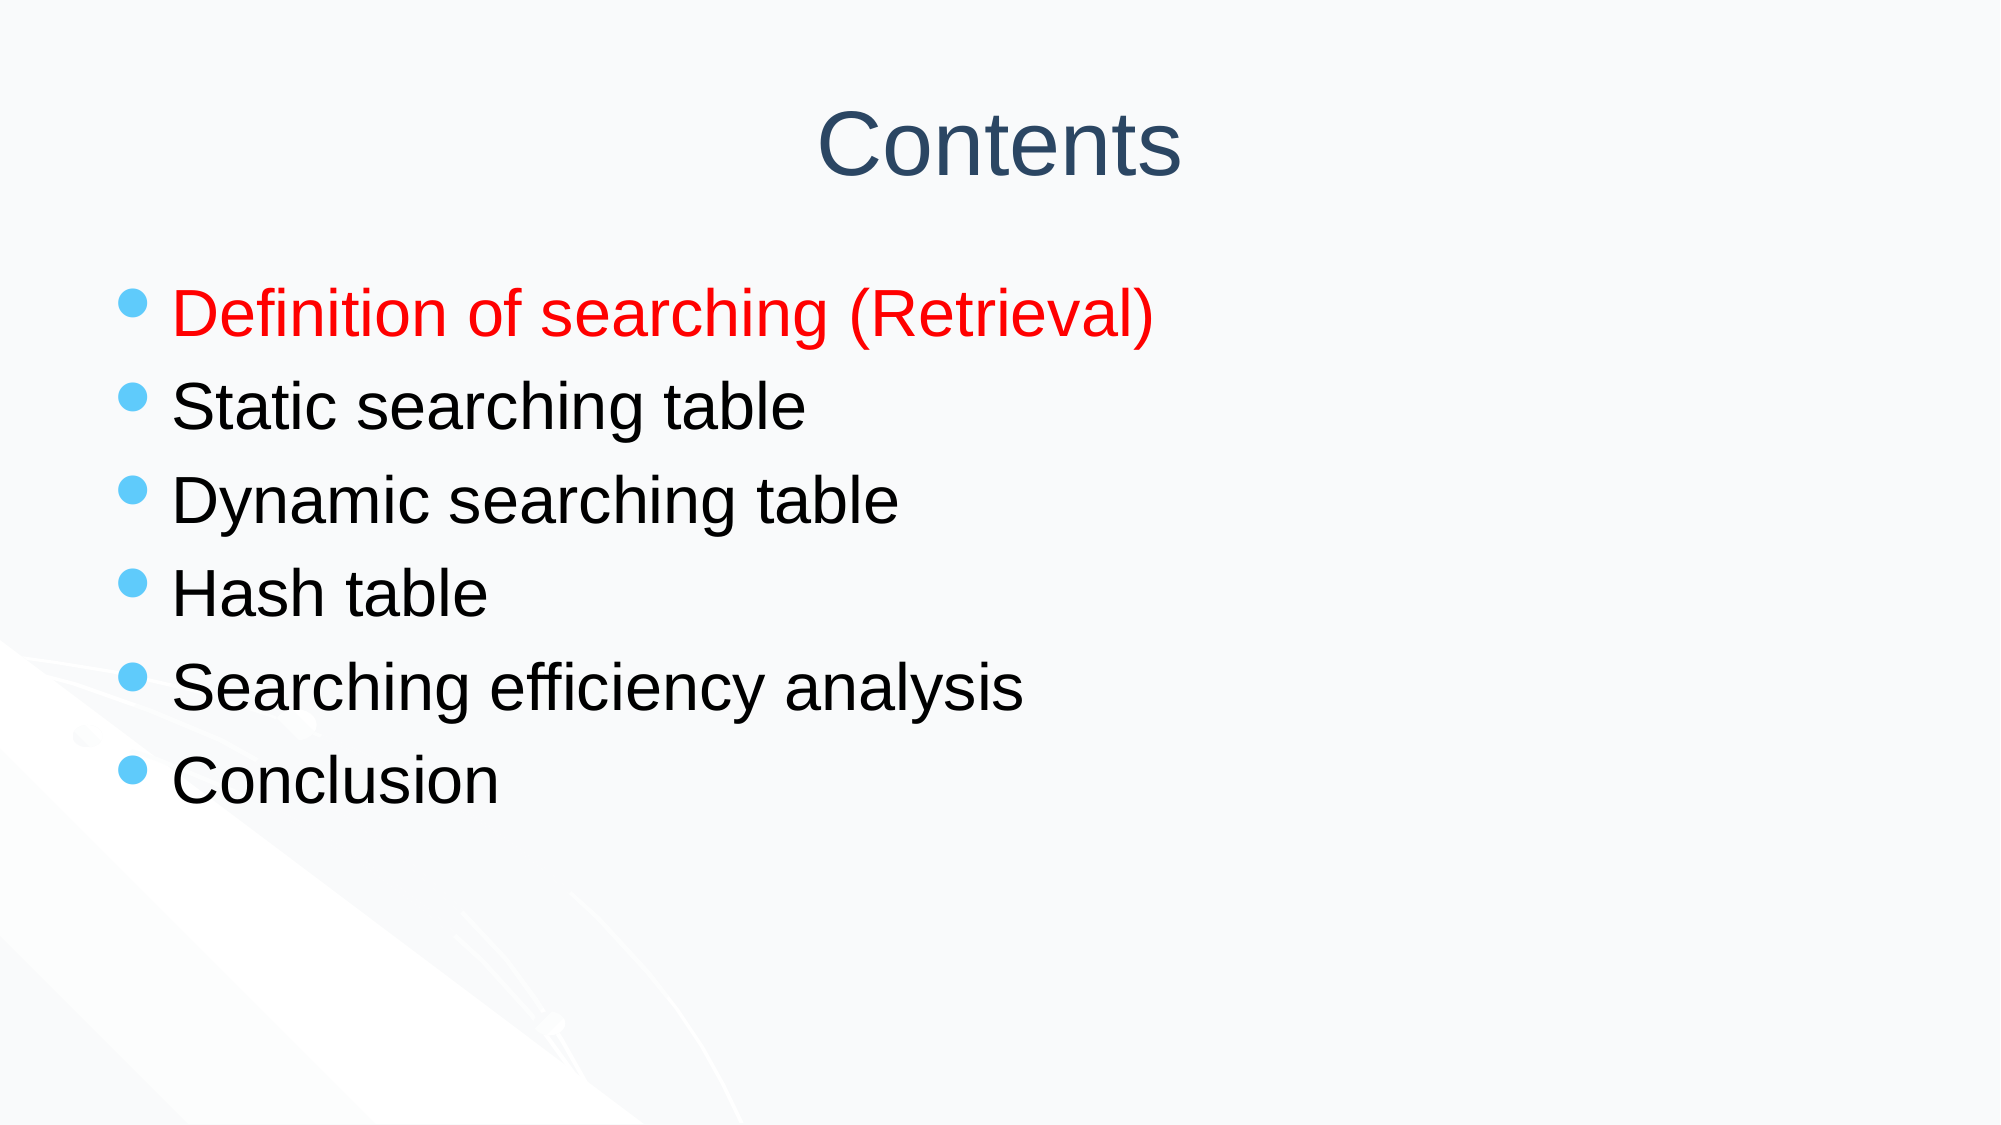

# Contents
Definition of searching (Retrieval)
Static searching table
Dynamic searching table
Hash table
Searching efficiency analysis
Conclusion